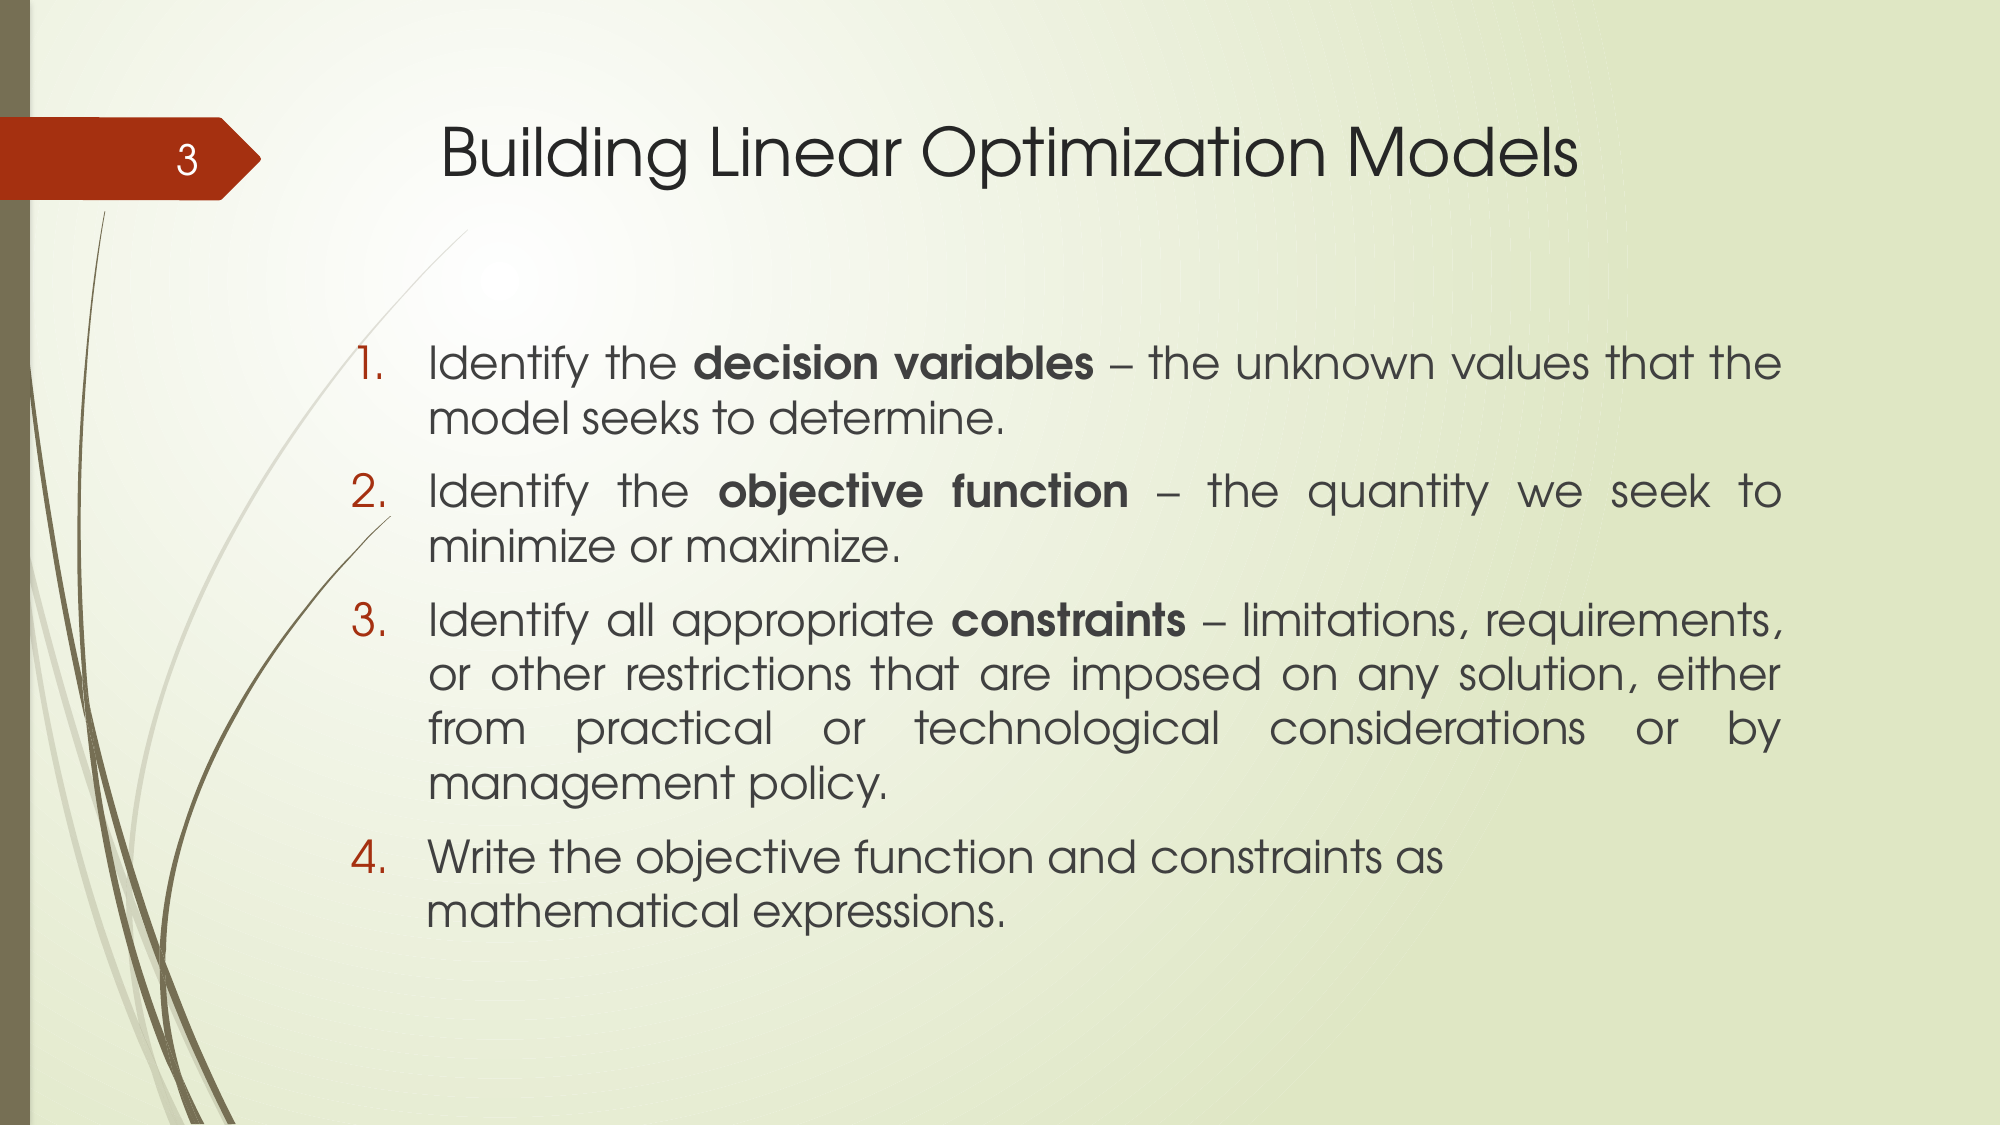

# Building Linear Optimization Models
3
Identify the decision variables – the unknown values that the model seeks to determine.
Identify the objective function – the quantity we seek to minimize or maximize.
Identify all appropriate constraints – limitations, requirements, or other restrictions that are imposed on any solution, either from practical or technological considerations or by management policy.
Write the objective function and constraints as
      mathematical expressions.